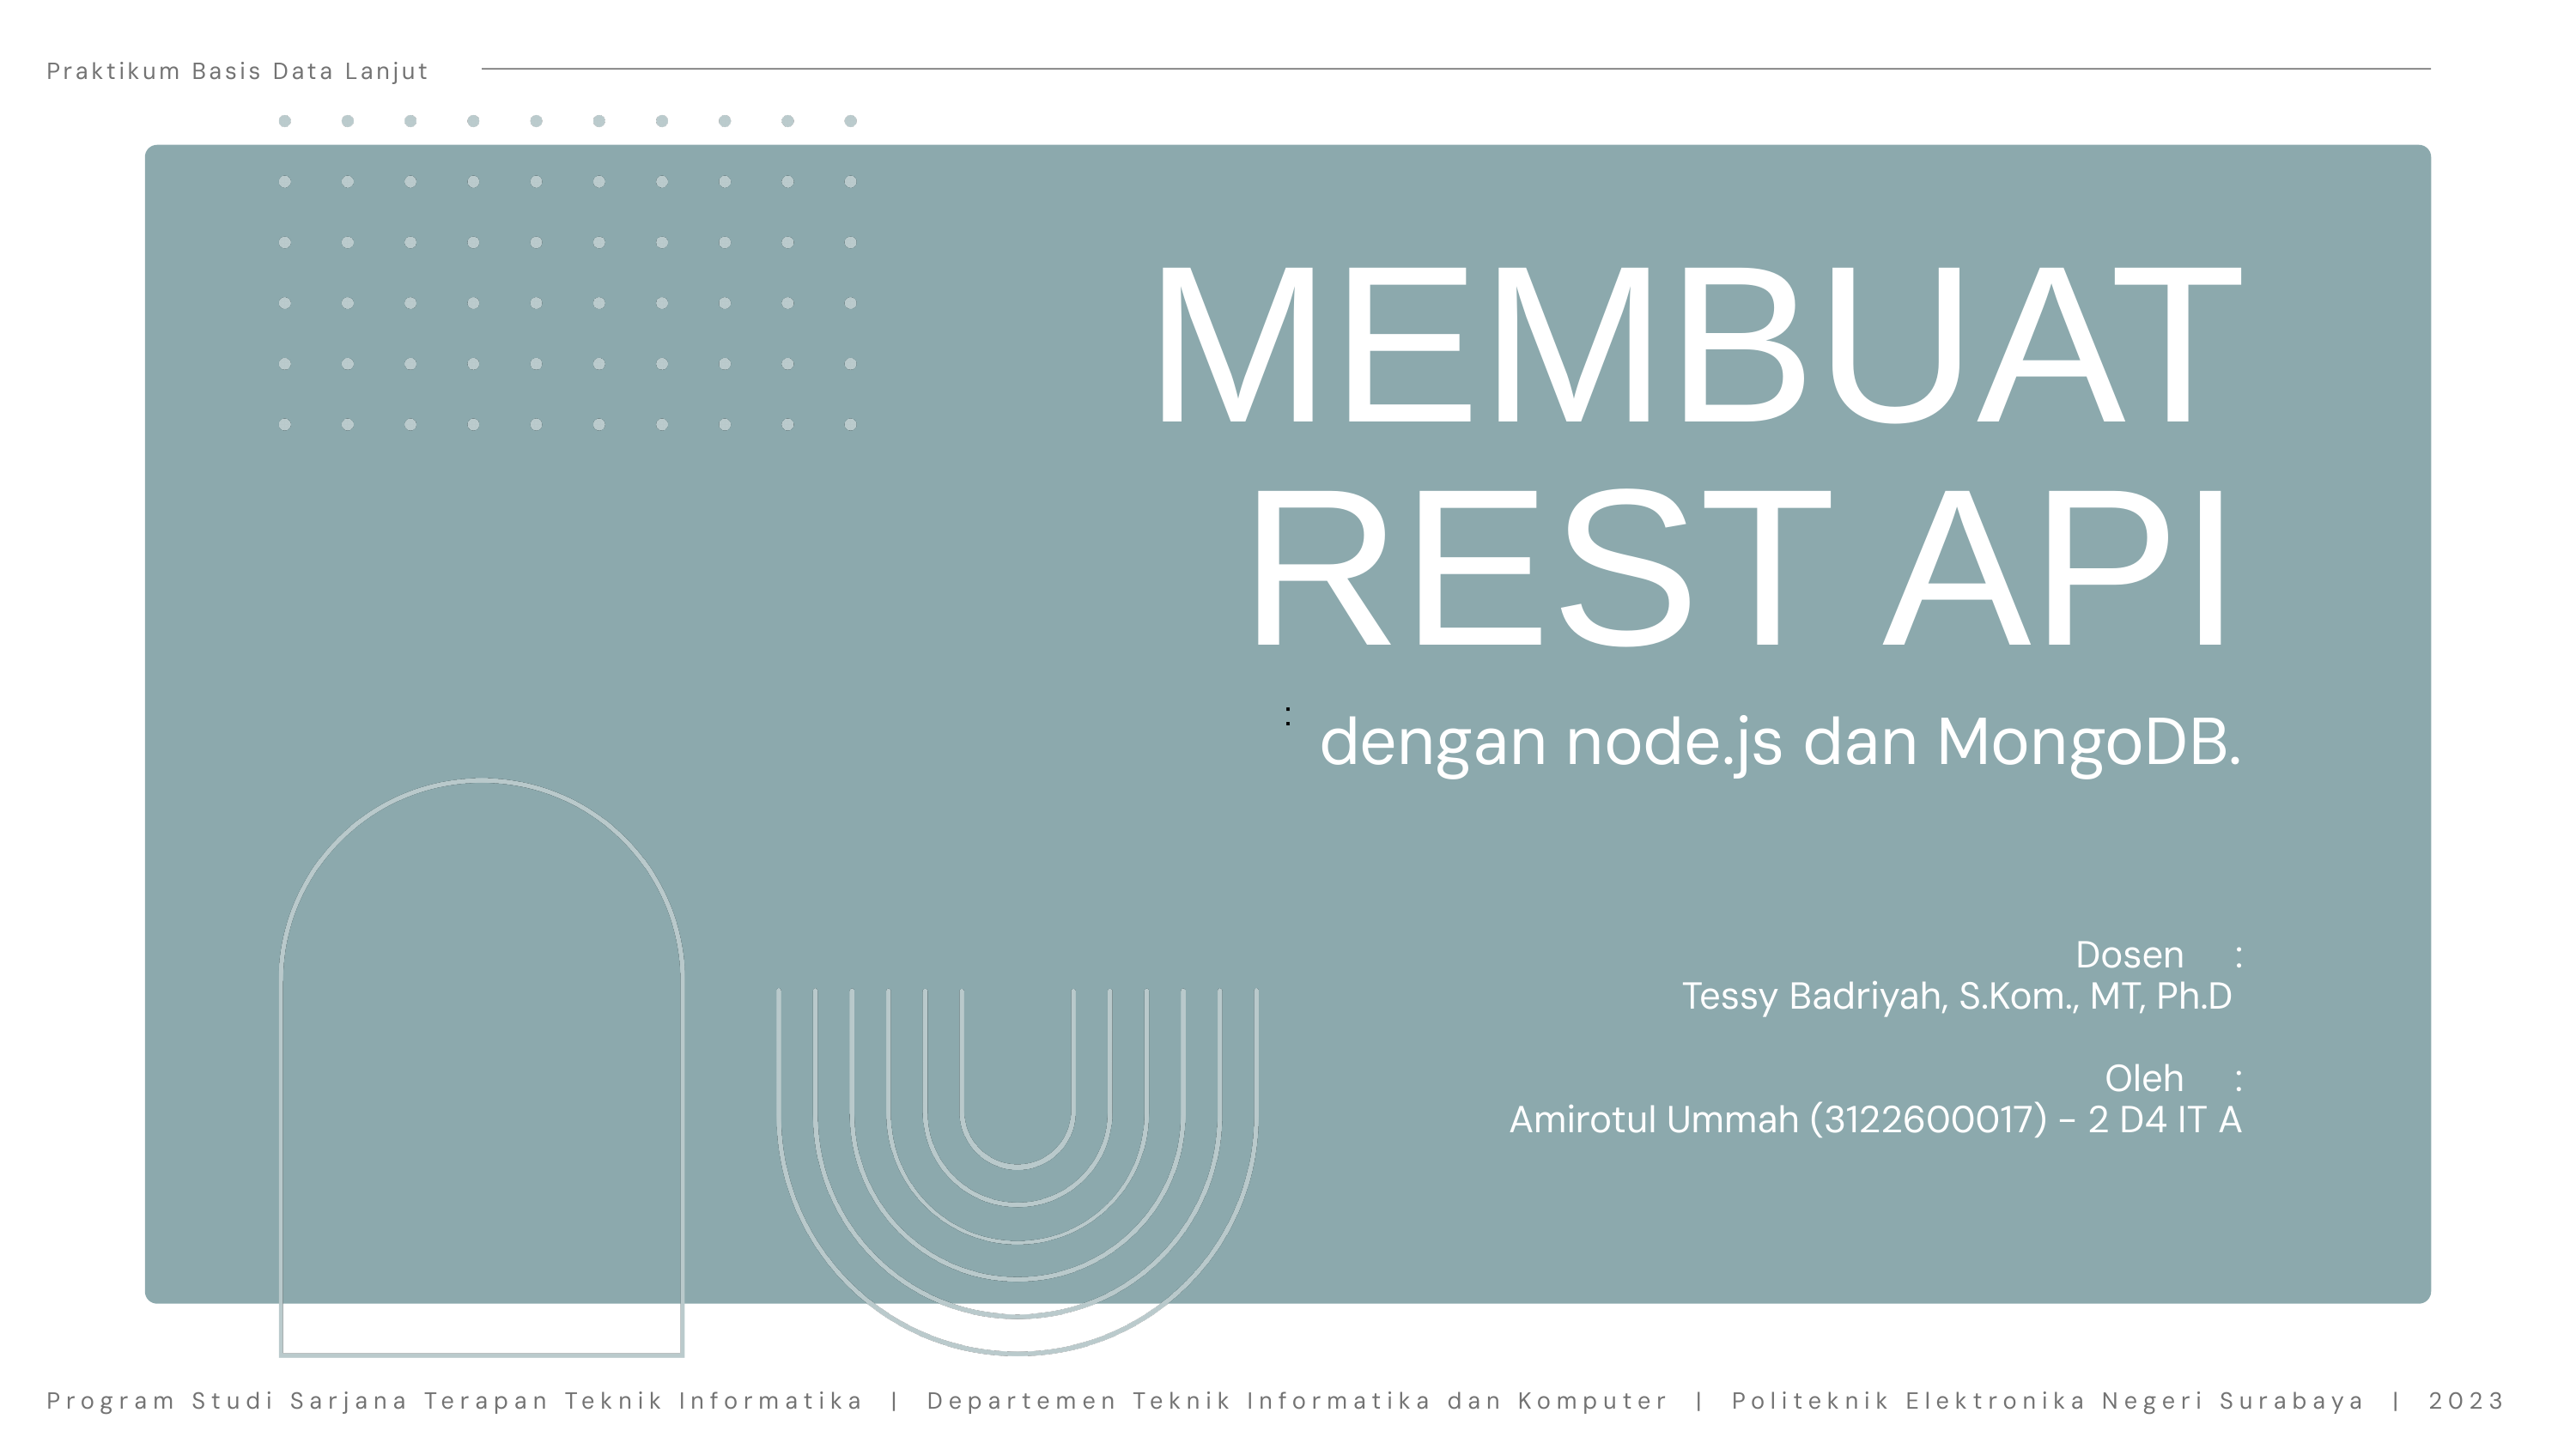

Praktikum Basis Data Lanjut

:
MEMBUAT REST API
dengan node.js dan MongoDB.

Dosen     :
Tessy Badriyah, S.Kom., MT, Ph.D

Oleh     :
Amirotul Ummah (3122600017) - 2 D4 IT A

Program Studi Sarjana Terapan Teknik Informatika  |  Departemen Teknik Informatika dan Komputer  |  Politeknik Elektronika Negeri Surabaya  |  2023